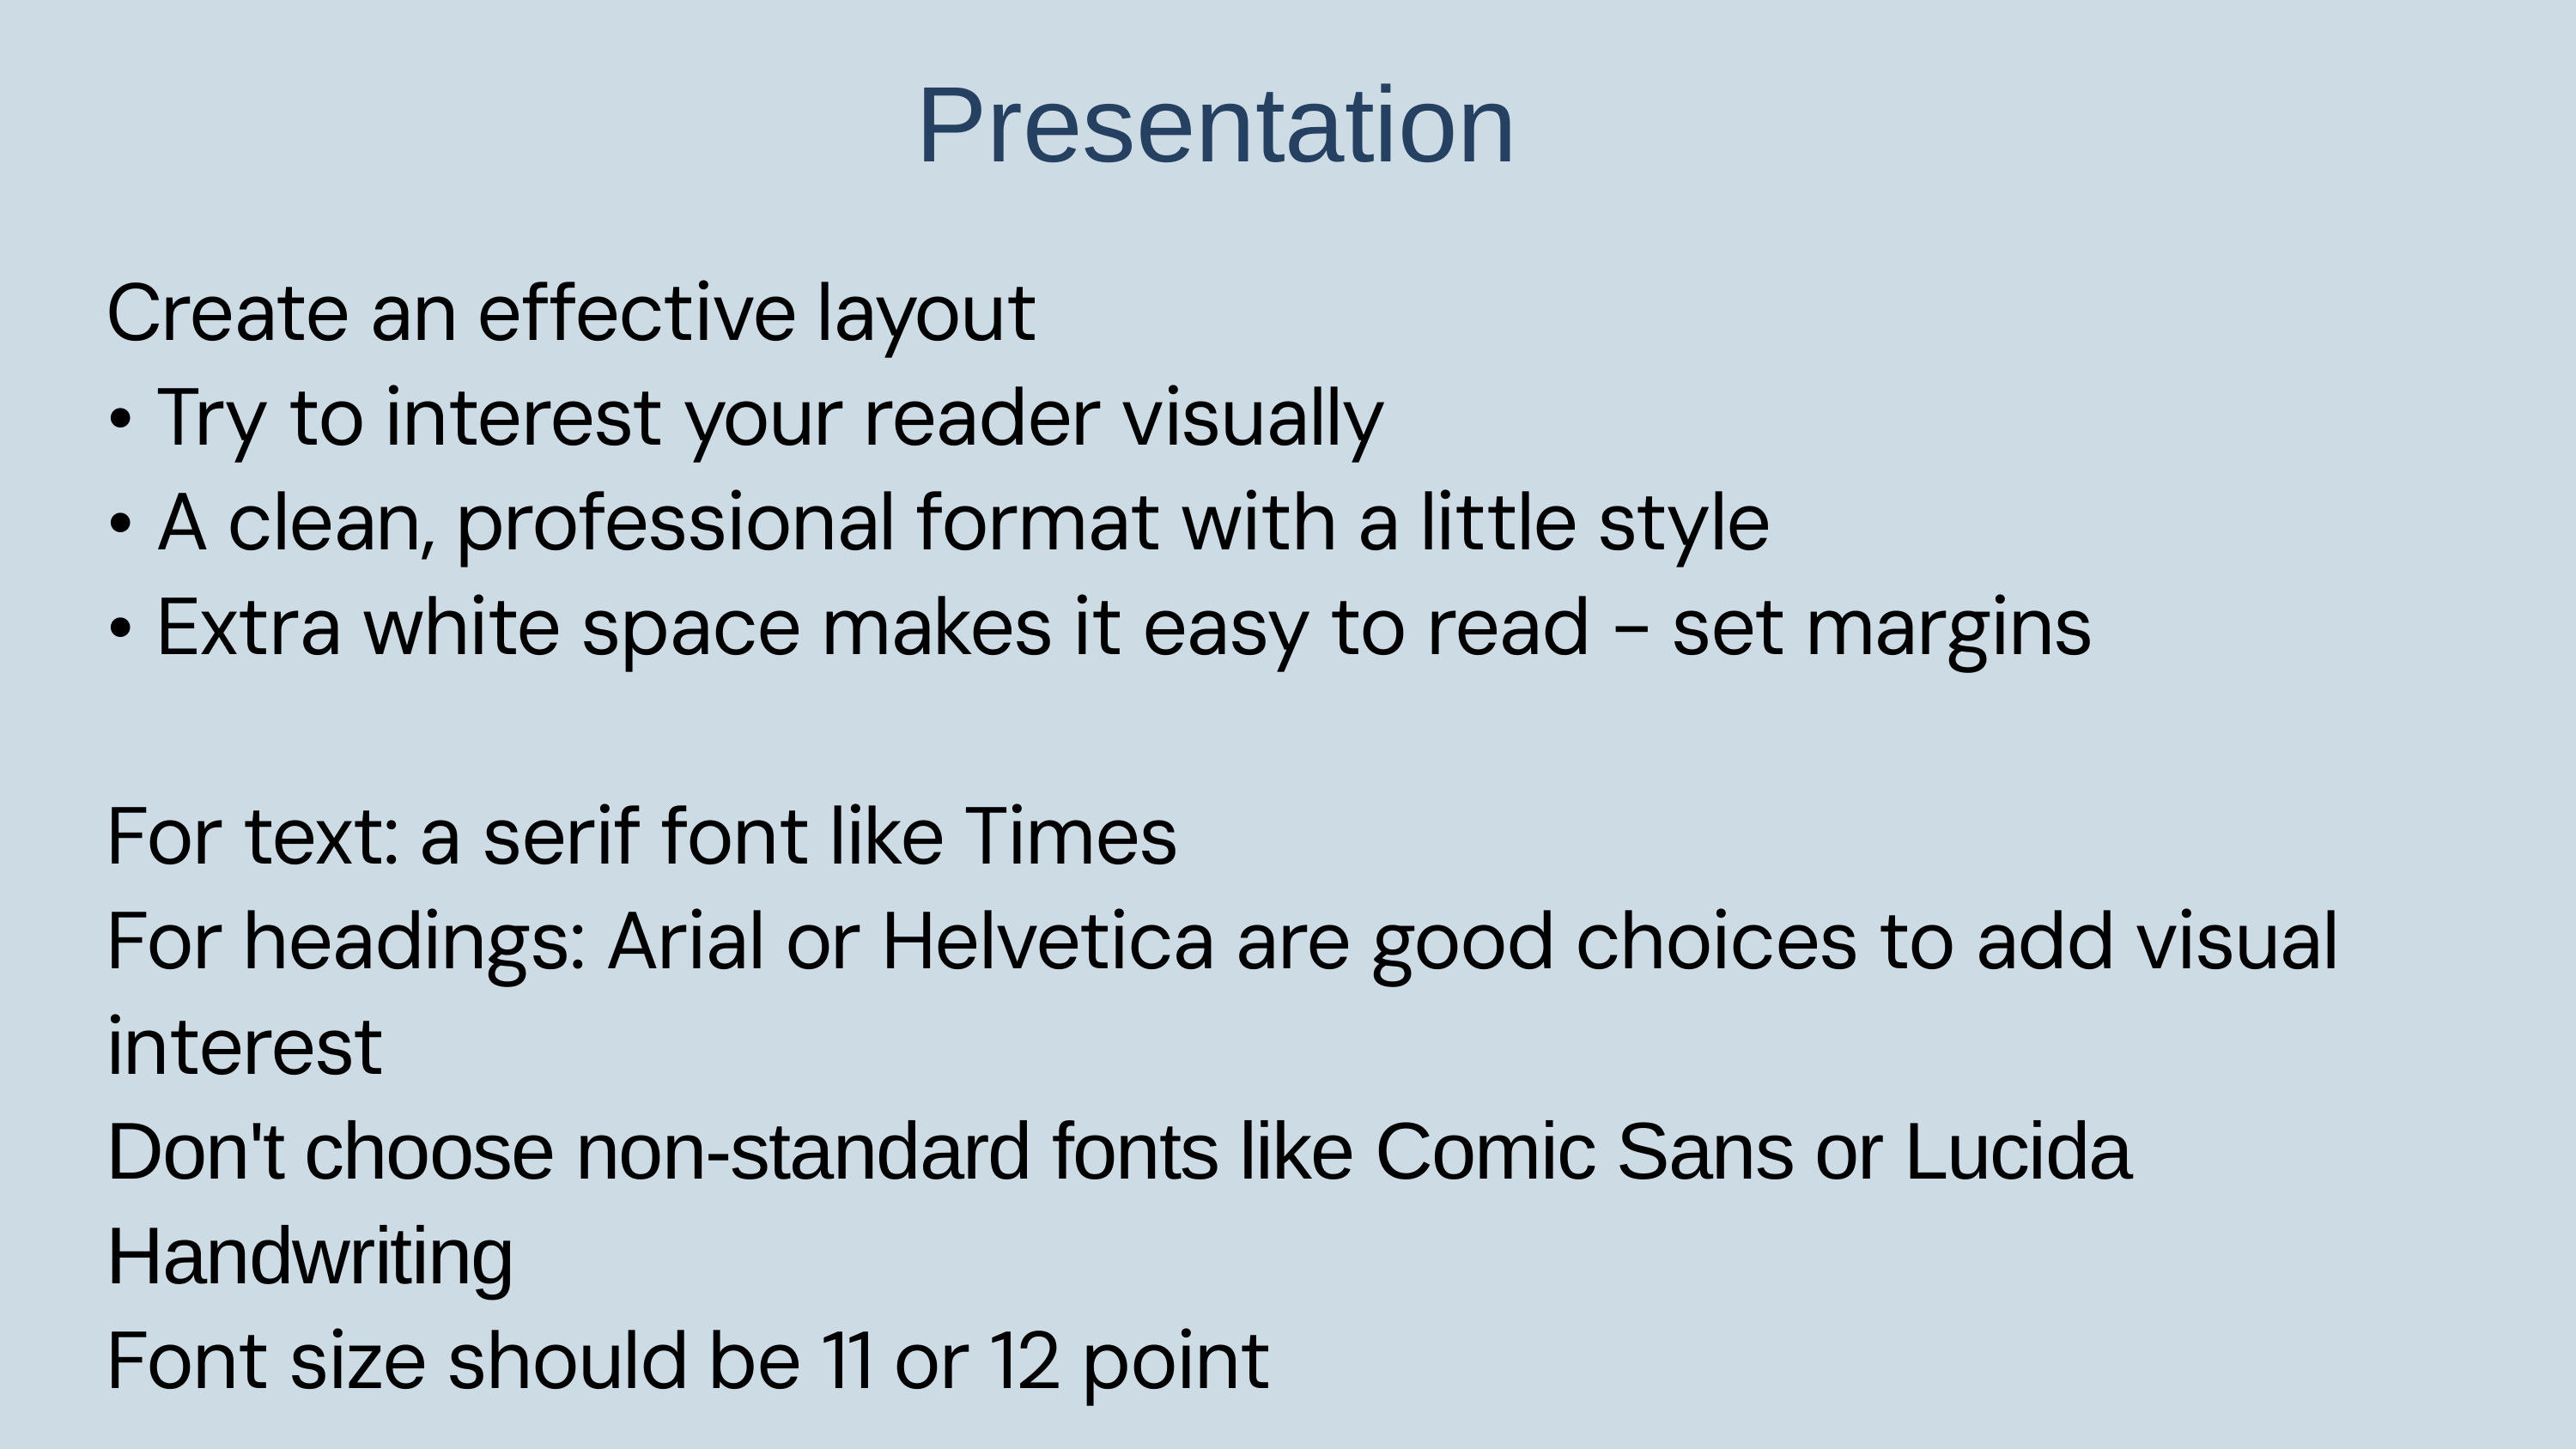

Presentation
Create an effective layout
• Try to interest your reader visually
• A clean, professional format with a little style
• Extra white space makes it easy to read - set margins

For text: a serif font like Times
For headings: Arial or Helvetica are good choices to add visual interest
Don't choose non-standard fonts like Comic Sans or Lucida Handwriting
Font size should be 11 or 12 point